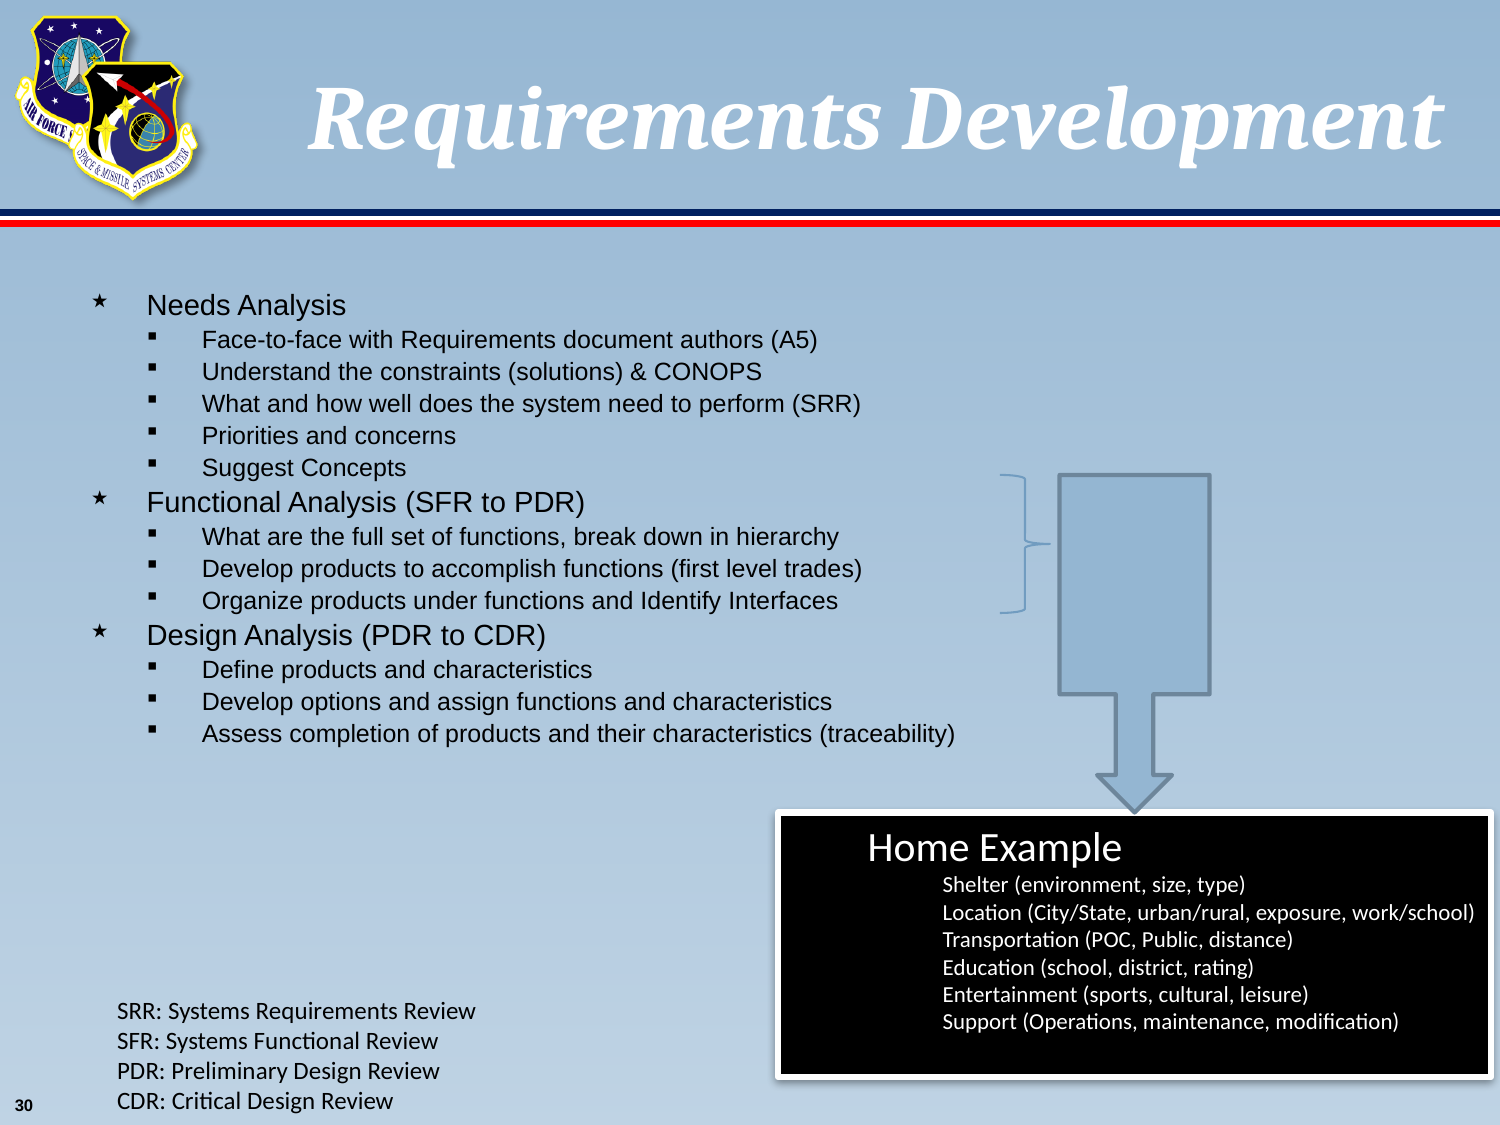

# Requirements Development
Needs Analysis
Face-to-face with Requirements document authors (A5)
Understand the constraints (solutions) & CONOPS
What and how well does the system need to perform (SRR)
Priorities and concerns
Suggest Concepts
Functional Analysis (SFR to PDR)
What are the full set of functions, break down in hierarchy
Develop products to accomplish functions (first level trades)
Organize products under functions and Identify Interfaces
Design Analysis (PDR to CDR)
Define products and characteristics
Develop options and assign functions and characteristics
Assess completion of products and their characteristics (traceability)

Home Example
Shelter (environment, size, type)
Location (City/State, urban/rural, exposure, work/school)
Transportation (POC, Public, distance)
Education (school, district, rating)
Entertainment (sports, cultural, leisure)
Support (Operations, maintenance, modification)

SRR: Systems Requirements Review
SFR: Systems Functional Review
PDR: Preliminary Design Review
CDR: Critical Design Review
30